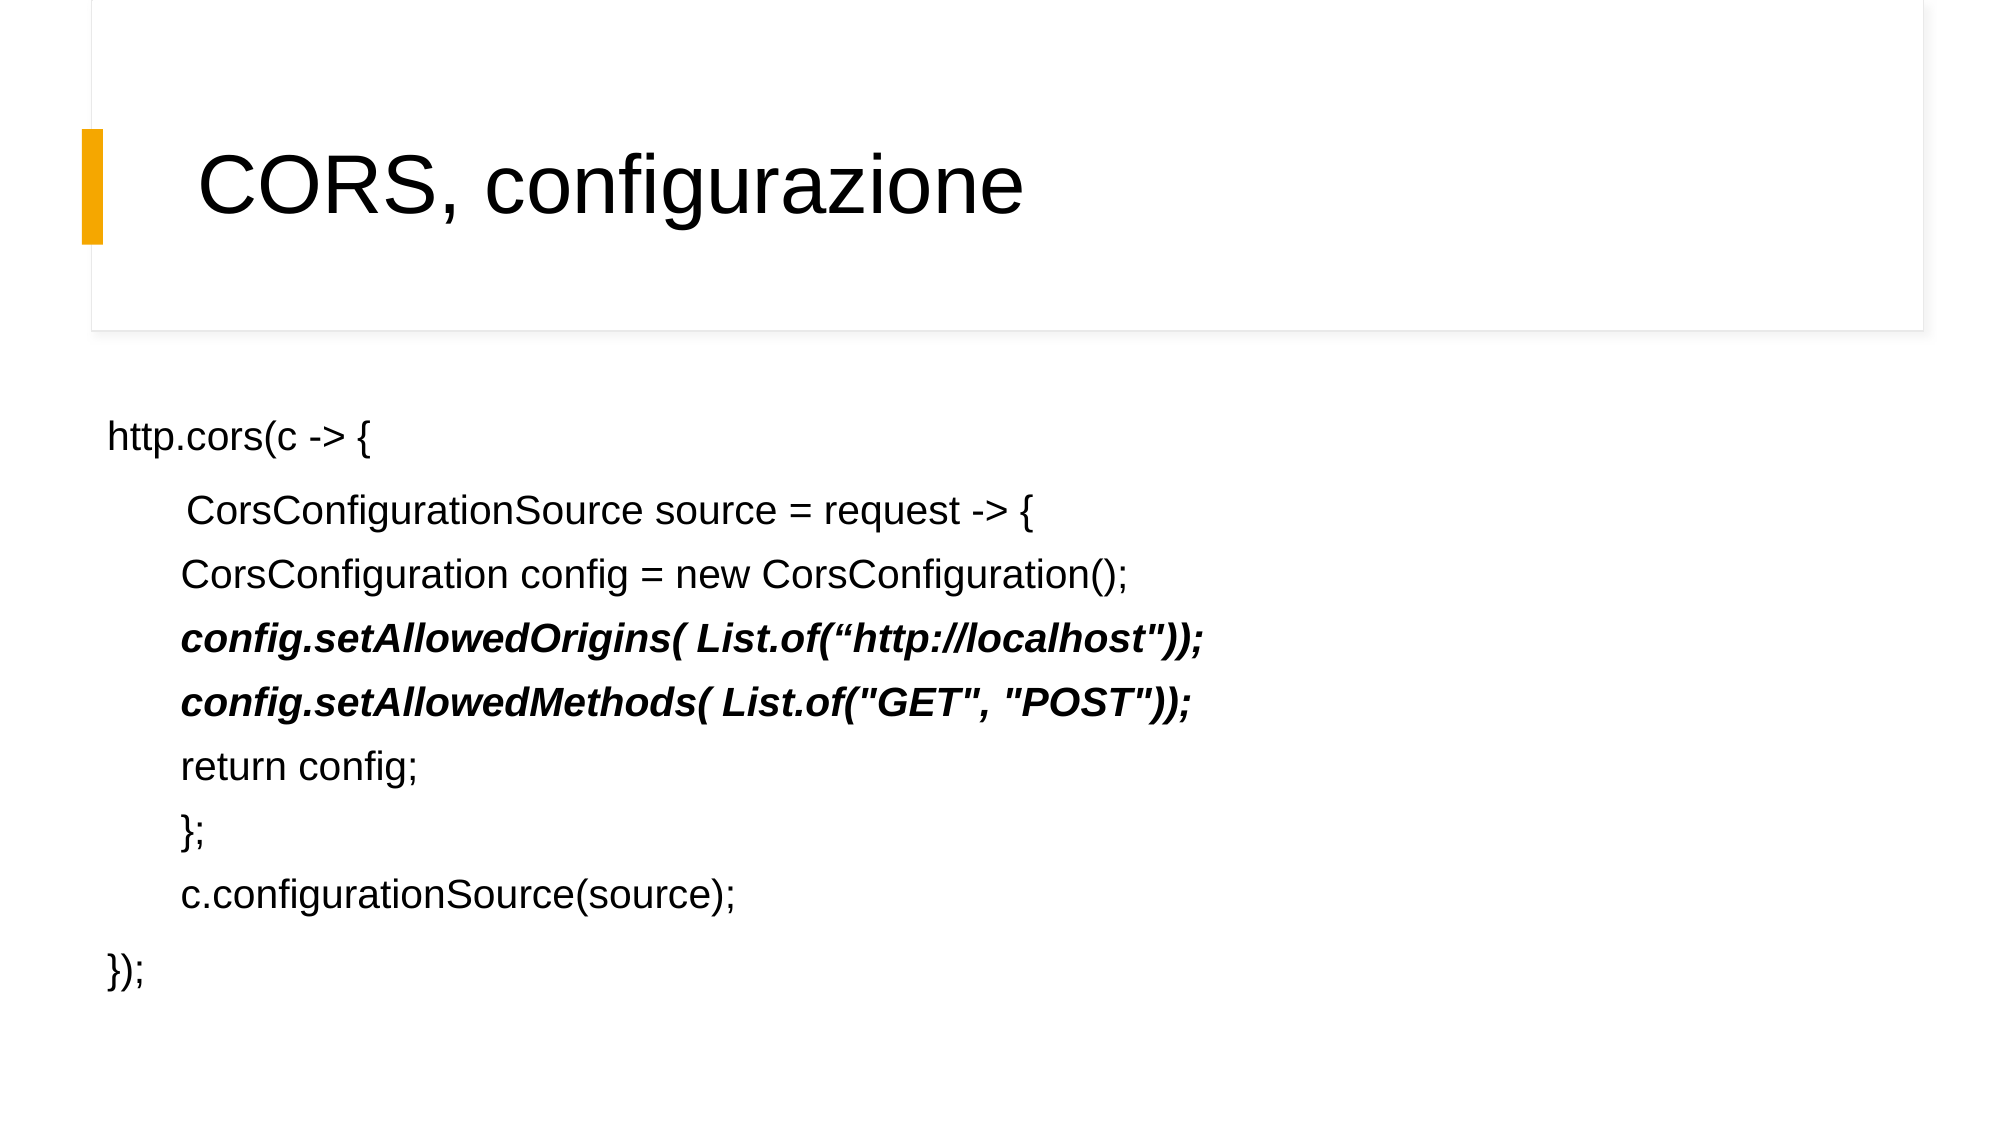

# CORS, configurazione
http.cors(c -> {
       CorsConfigurationSource source = request -> {
CorsConfiguration config = new CorsConfiguration();
config.setAllowedOrigins( List.of(“http://localhost"));
config.setAllowedMethods( List.of("GET", "POST"));
return config;
};
c.configurationSource(source);
});